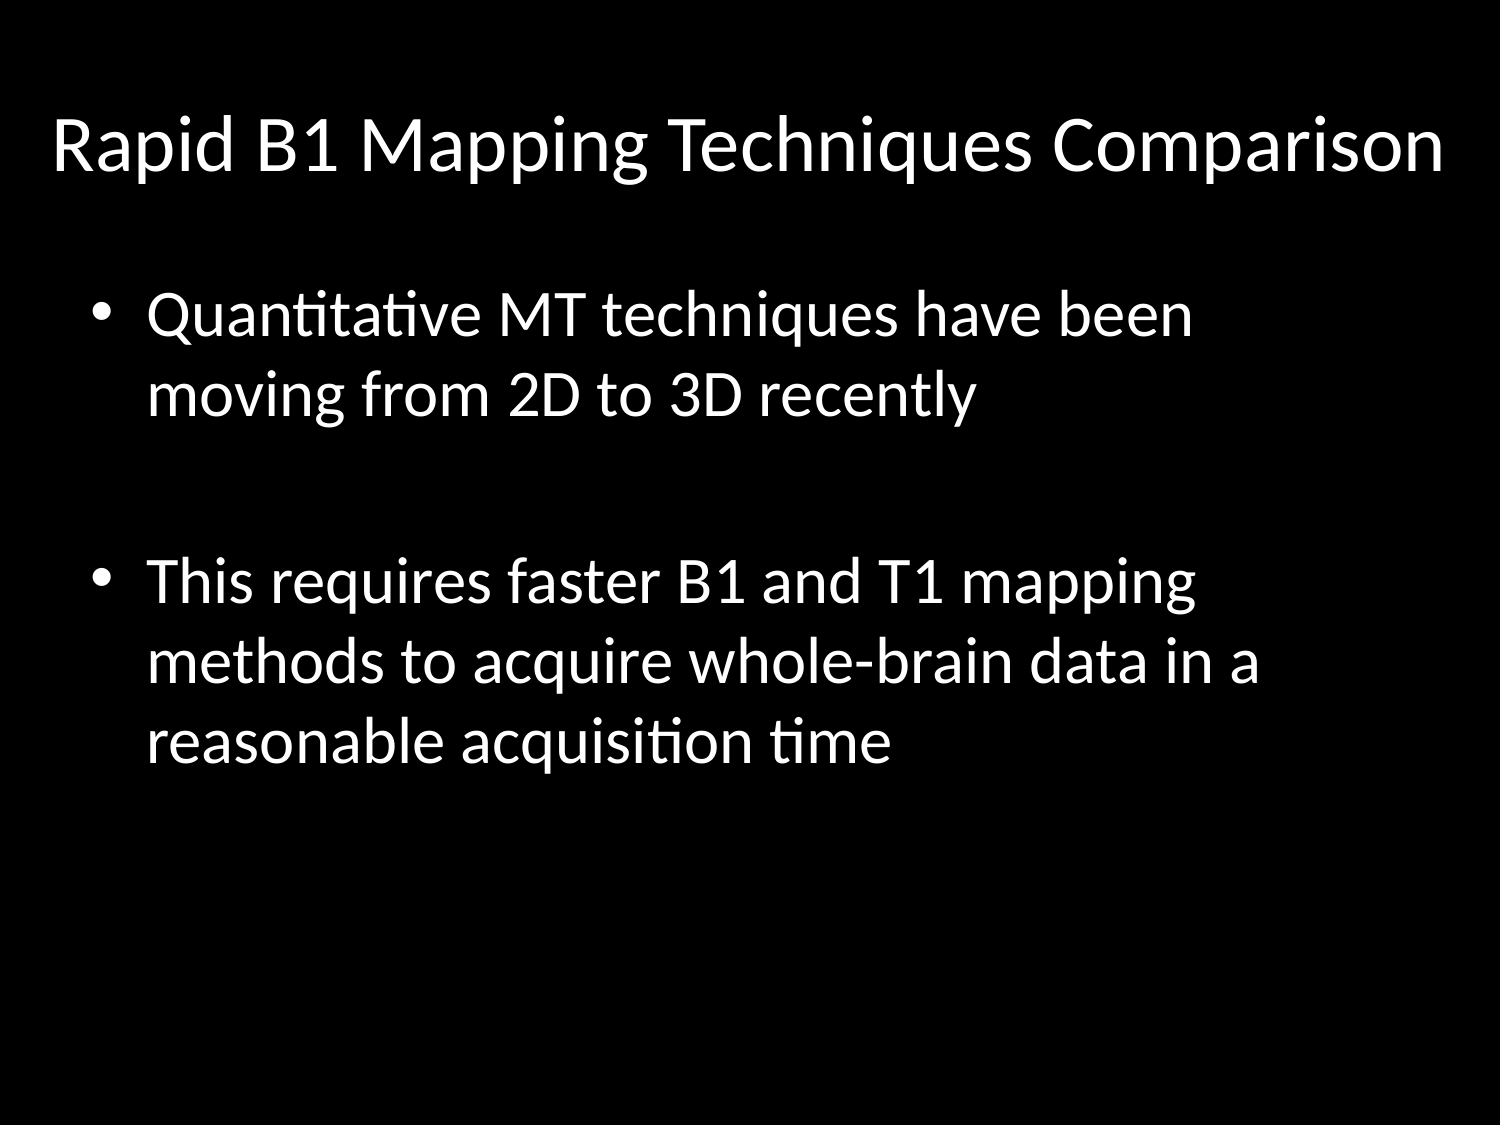

# Rapid B1 Mapping Techniques Comparison
Quantitative MT techniques have been moving from 2D to 3D recently

This requires faster B1 and T1 mapping methods to acquire whole-brain data in a reasonable acquisition time